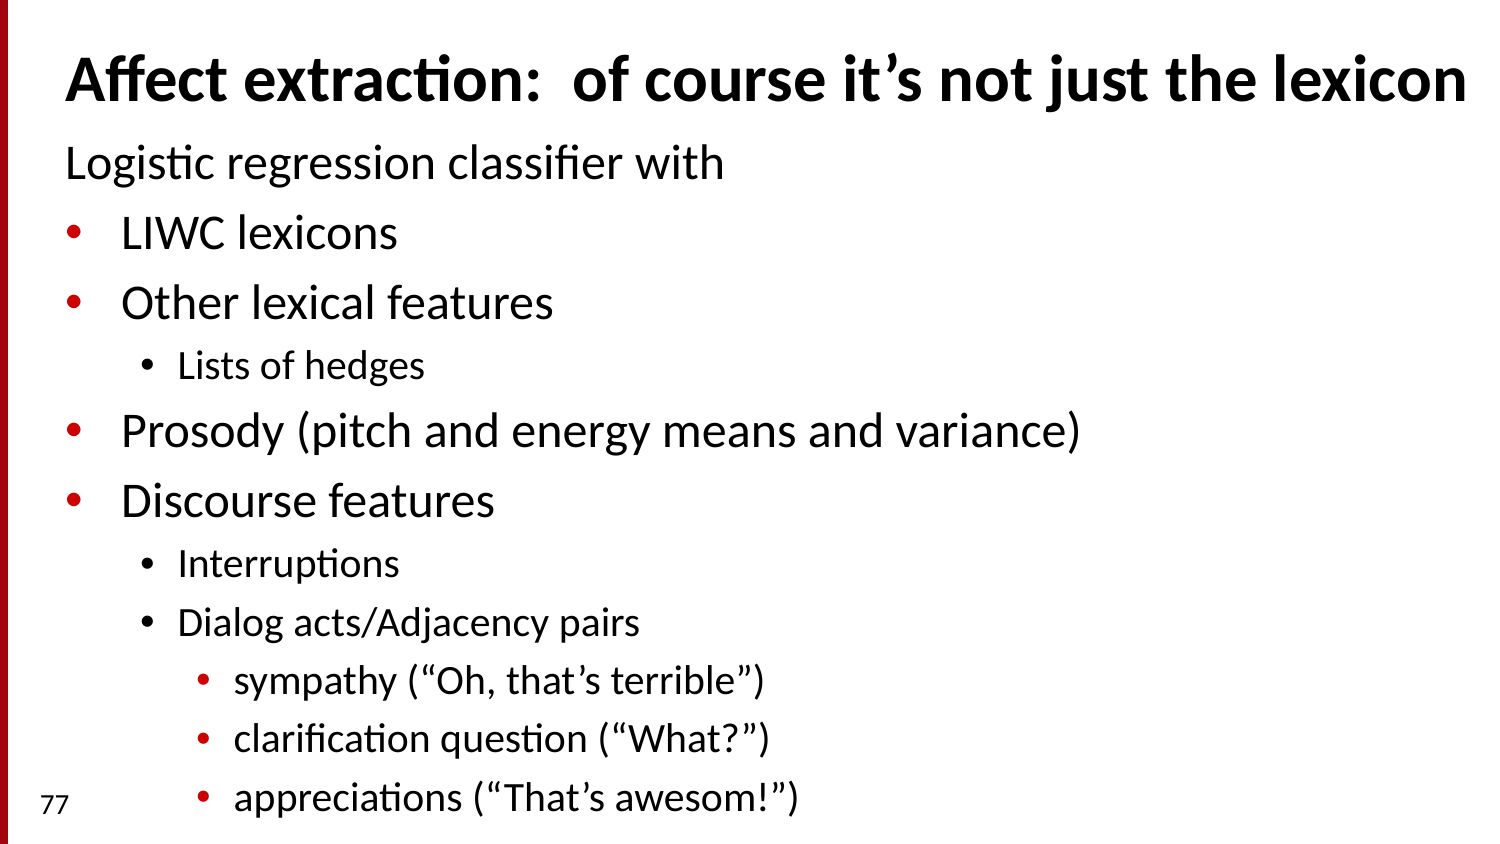

# Affect extraction:  of course it’s not just the lexicon
Logistic regression classifier with
LIWC lexicons
Other lexical features
Lists of hedges
Prosody (pitch and energy means and variance)
Discourse features
Interruptions
Dialog acts/Adjacency pairs
sympathy (“Oh, that’s terrible”)
clarification question (“What?”)
appreciations (“That’s awesom!”)
77